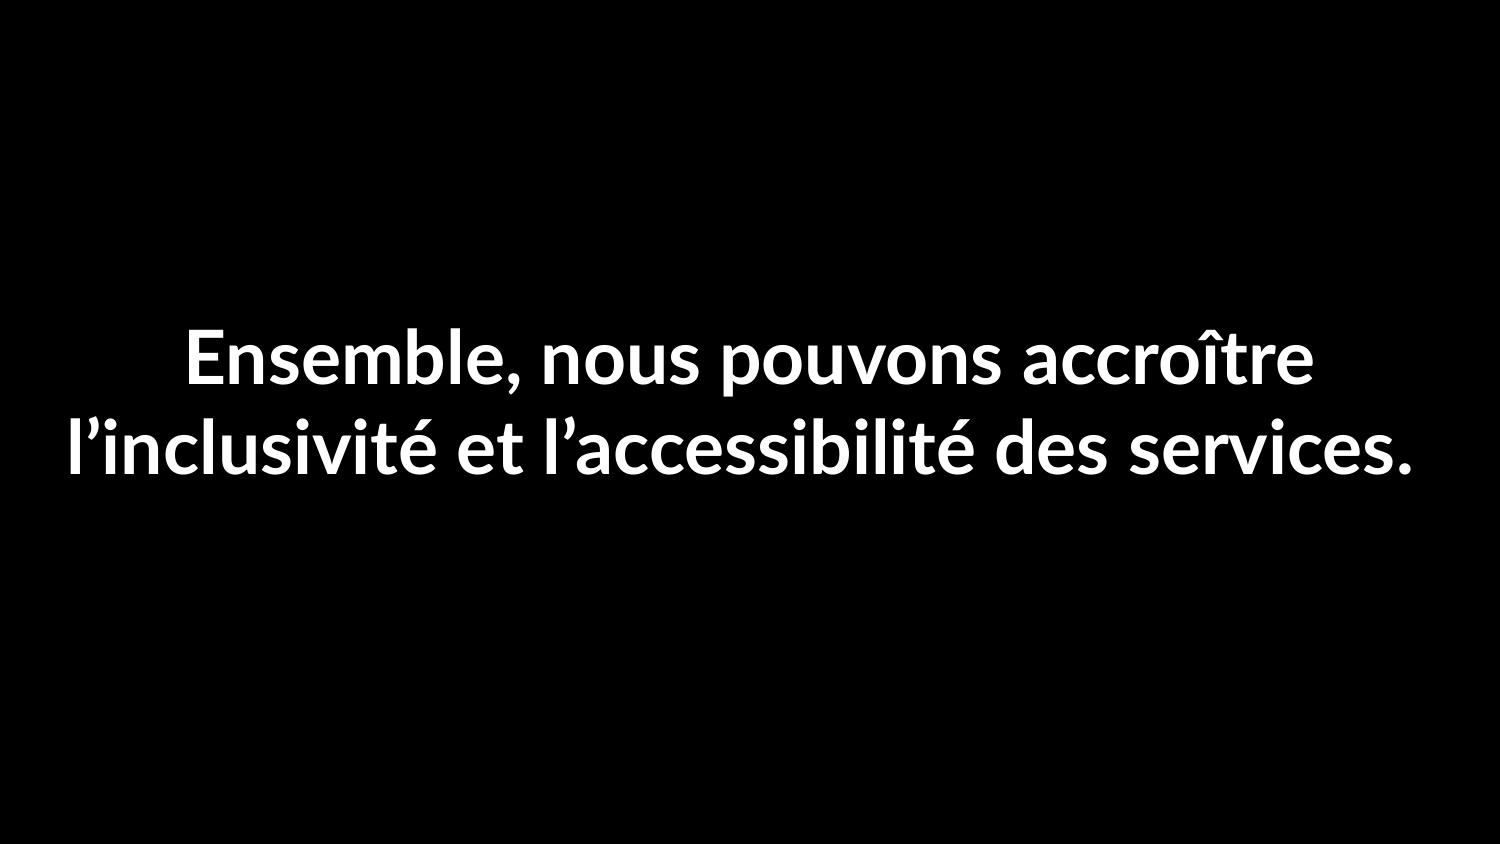

# Ensemble, nous pouvons accroître l’inclusivité et l’accessibilité des services.